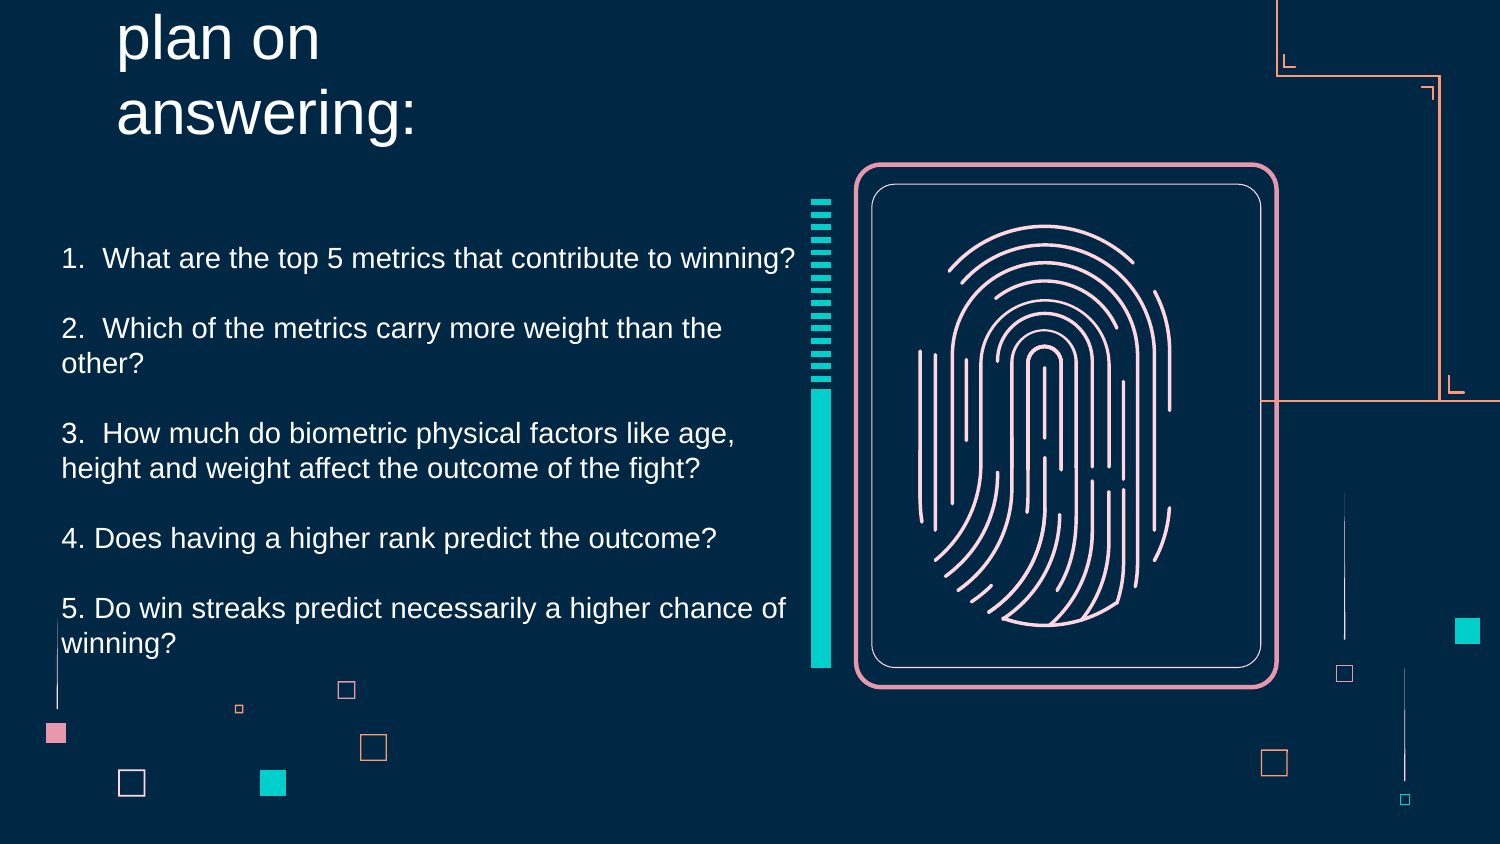

# What do we plan on answering:

1.  What are the top 5 metrics that contribute to winning?

2.  Which of the metrics carry more weight than the other?

3.  How much do biometric physical factors like age, height and weight affect the outcome of the fight?

4. Does having a higher rank predict the outcome?

5. Do win streaks predict necessarily a higher chance of winning?